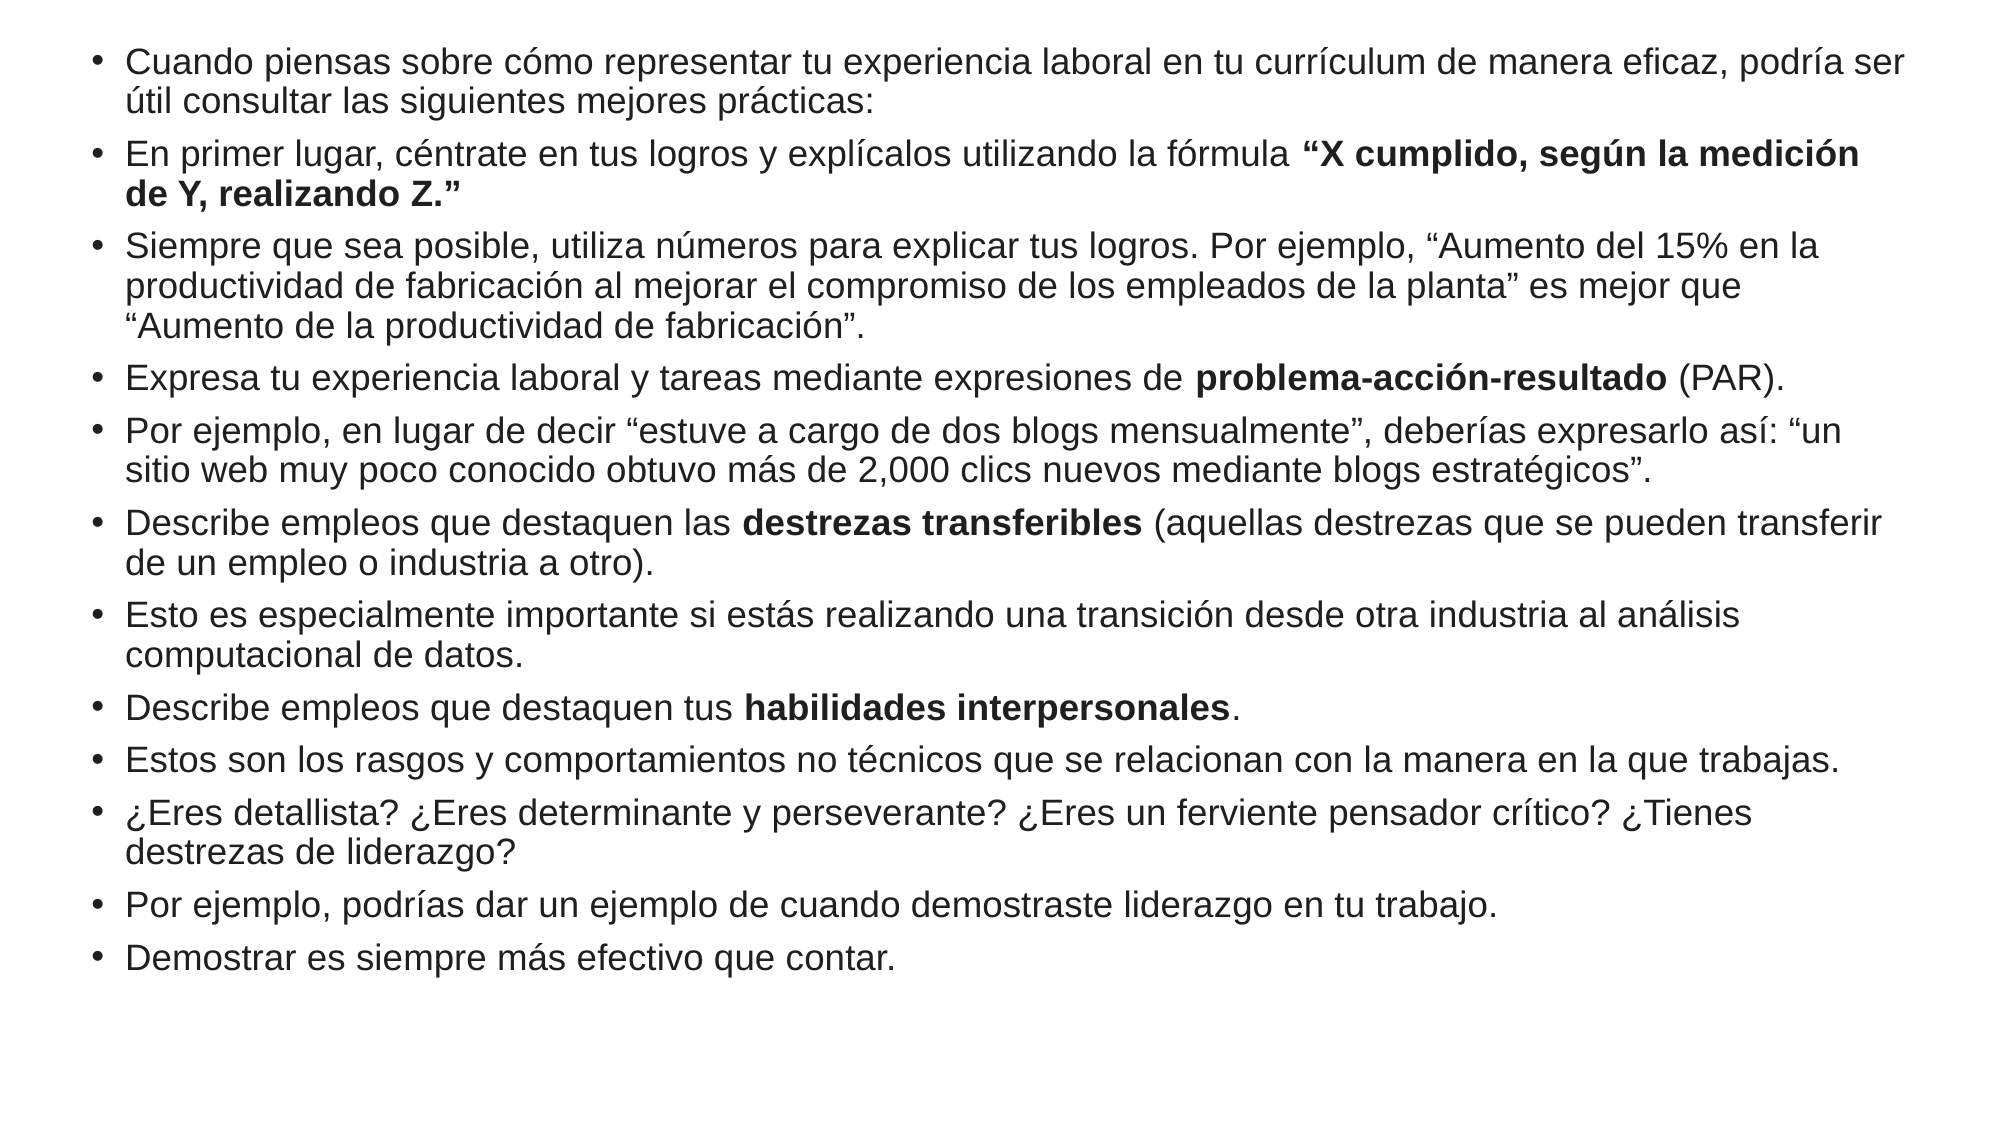

Cuando piensas sobre cómo representar tu experiencia laboral en tu currículum de manera eficaz, podría ser útil consultar las siguientes mejores prácticas:
En primer lugar, céntrate en tus logros y explícalos utilizando la fórmula “X cumplido, según la medición de Y, realizando Z.”
Siempre que sea posible, utiliza números para explicar tus logros. Por ejemplo, “Aumento del 15% en la productividad de fabricación al mejorar el compromiso de los empleados de la planta” es mejor que “Aumento de la productividad de fabricación”.
Expresa tu experiencia laboral y tareas mediante expresiones de problema-acción-resultado (PAR).
Por ejemplo, en lugar de decir “estuve a cargo de dos blogs mensualmente”, deberías expresarlo así: “un sitio web muy poco conocido obtuvo más de 2,000 clics nuevos mediante blogs estratégicos”.
Describe empleos que destaquen las destrezas transferibles (aquellas destrezas que se pueden transferir de un empleo o industria a otro).
Esto es especialmente importante si estás realizando una transición desde otra industria al análisis computacional de datos.
Describe empleos que destaquen tus habilidades interpersonales.
Estos son los rasgos y comportamientos no técnicos que se relacionan con la manera en la que trabajas.
¿Eres detallista? ¿Eres determinante y perseverante? ¿Eres un ferviente pensador crítico? ¿Tienes destrezas de liderazgo?
Por ejemplo, podrías dar un ejemplo de cuando demostraste liderazgo en tu trabajo.
Demostrar es siempre más efectivo que contar.